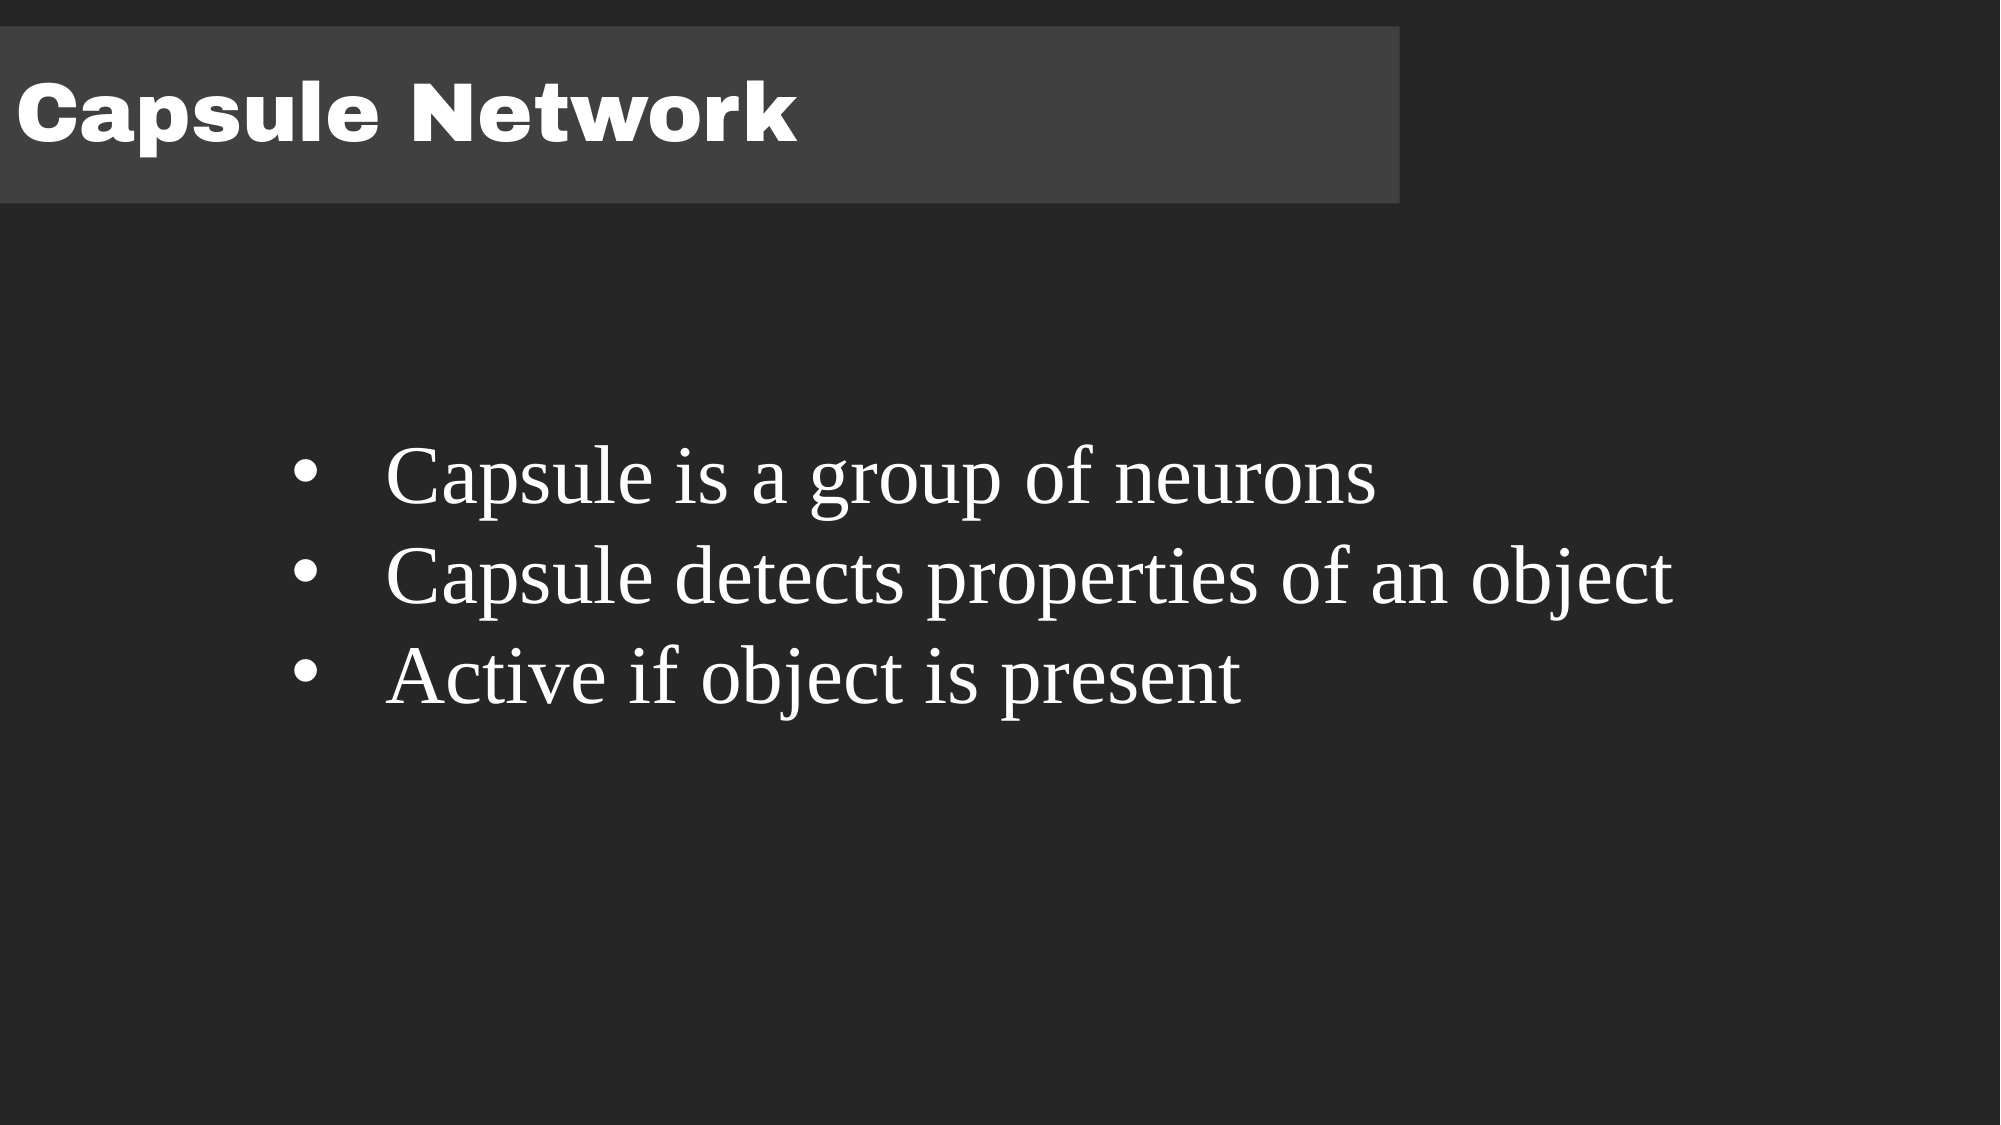

# Capsule Network
Capsule is a group of neurons
Capsule detects properties of an object
Active if object is present